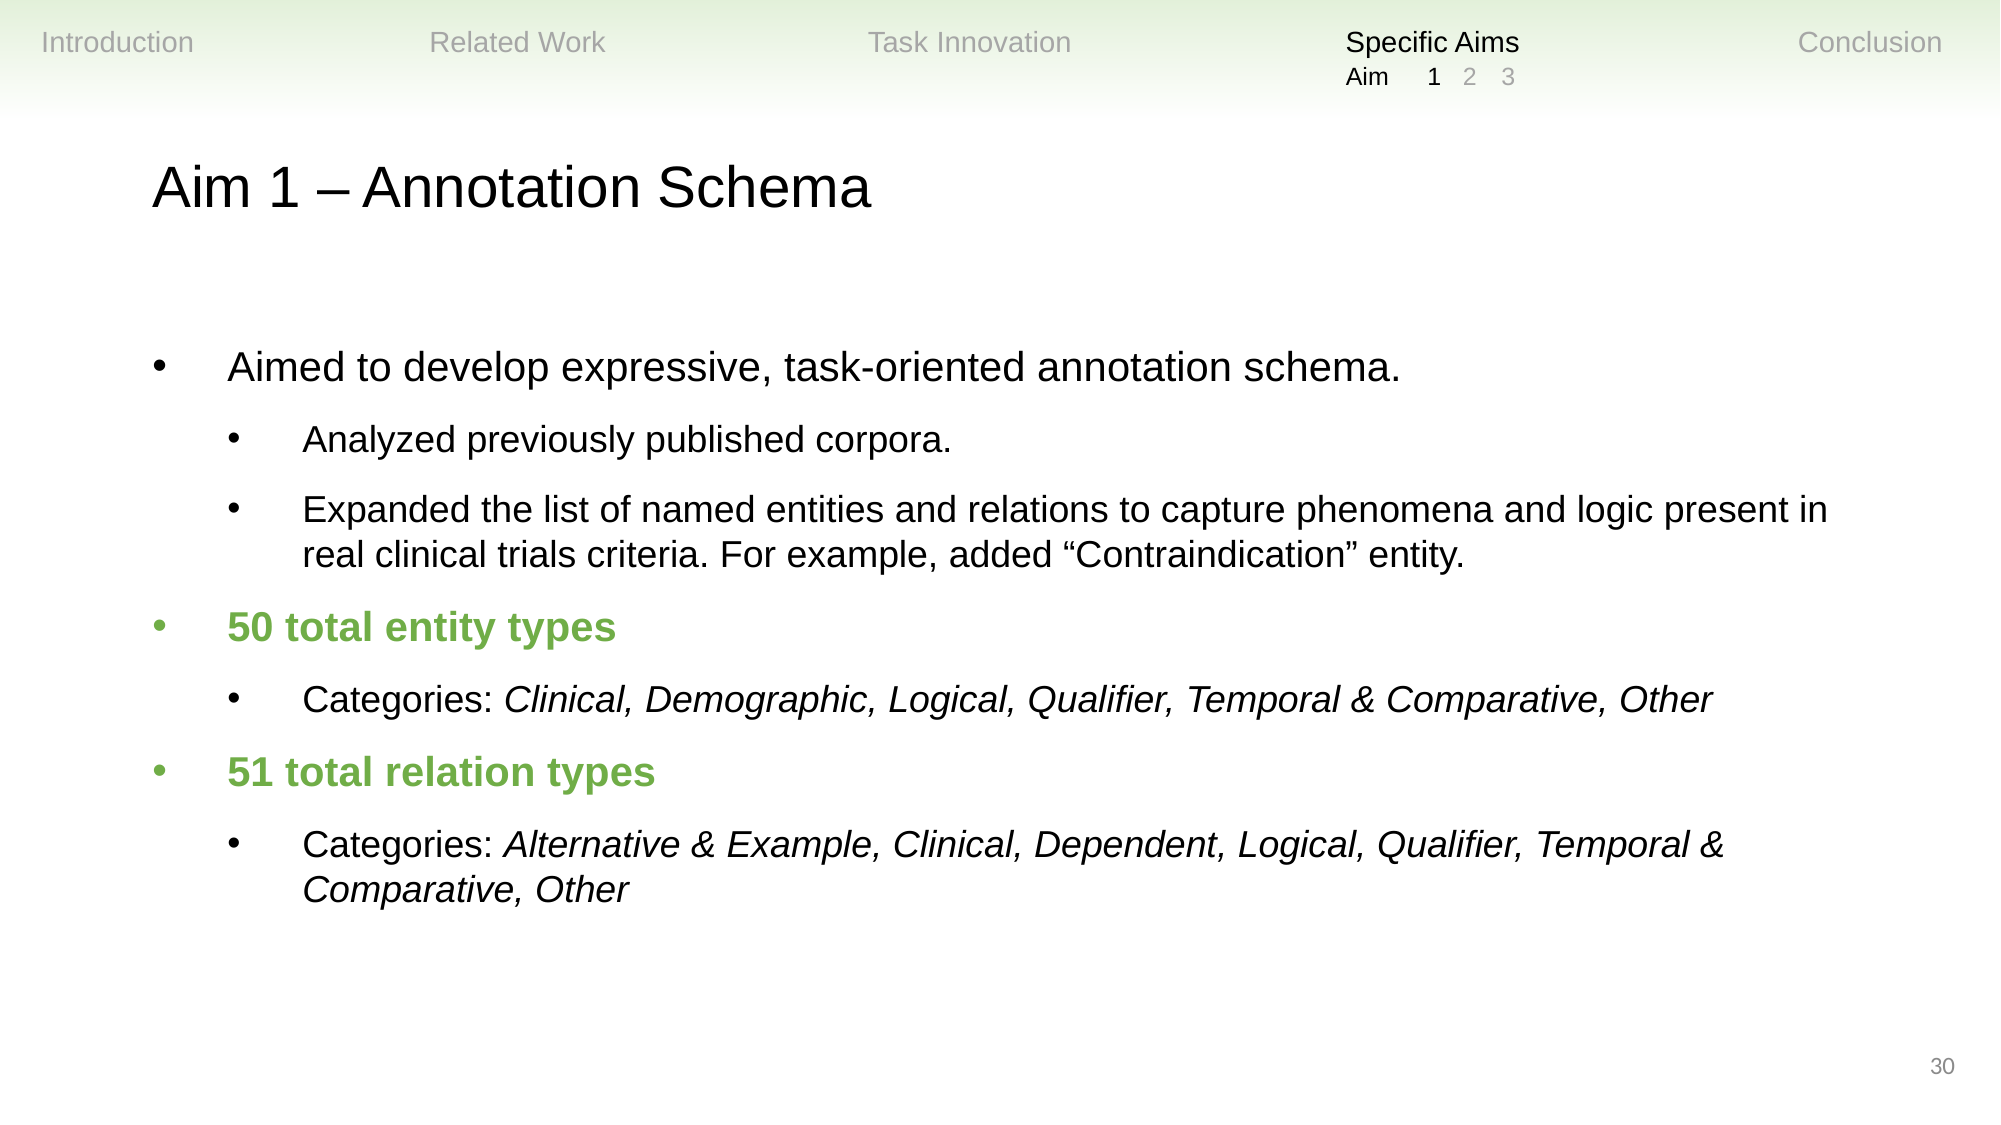

Related Work
Task Innovation
Specific Aims
Introduction
Conclusion
2
3
1
Aim
Aim 1 – Annotation Schema
Aimed to develop expressive, task-oriented annotation schema.
Analyzed previously published corpora.
Expanded the list of named entities and relations to capture phenomena and logic present in real clinical trials criteria. For example, added “Contraindication” entity.
50 total entity types
Categories: Clinical, Demographic, Logical, Qualifier, Temporal & Comparative, Other
51 total relation types
Categories: Alternative & Example, Clinical, Dependent, Logical, Qualifier, Temporal & Comparative, Other

30